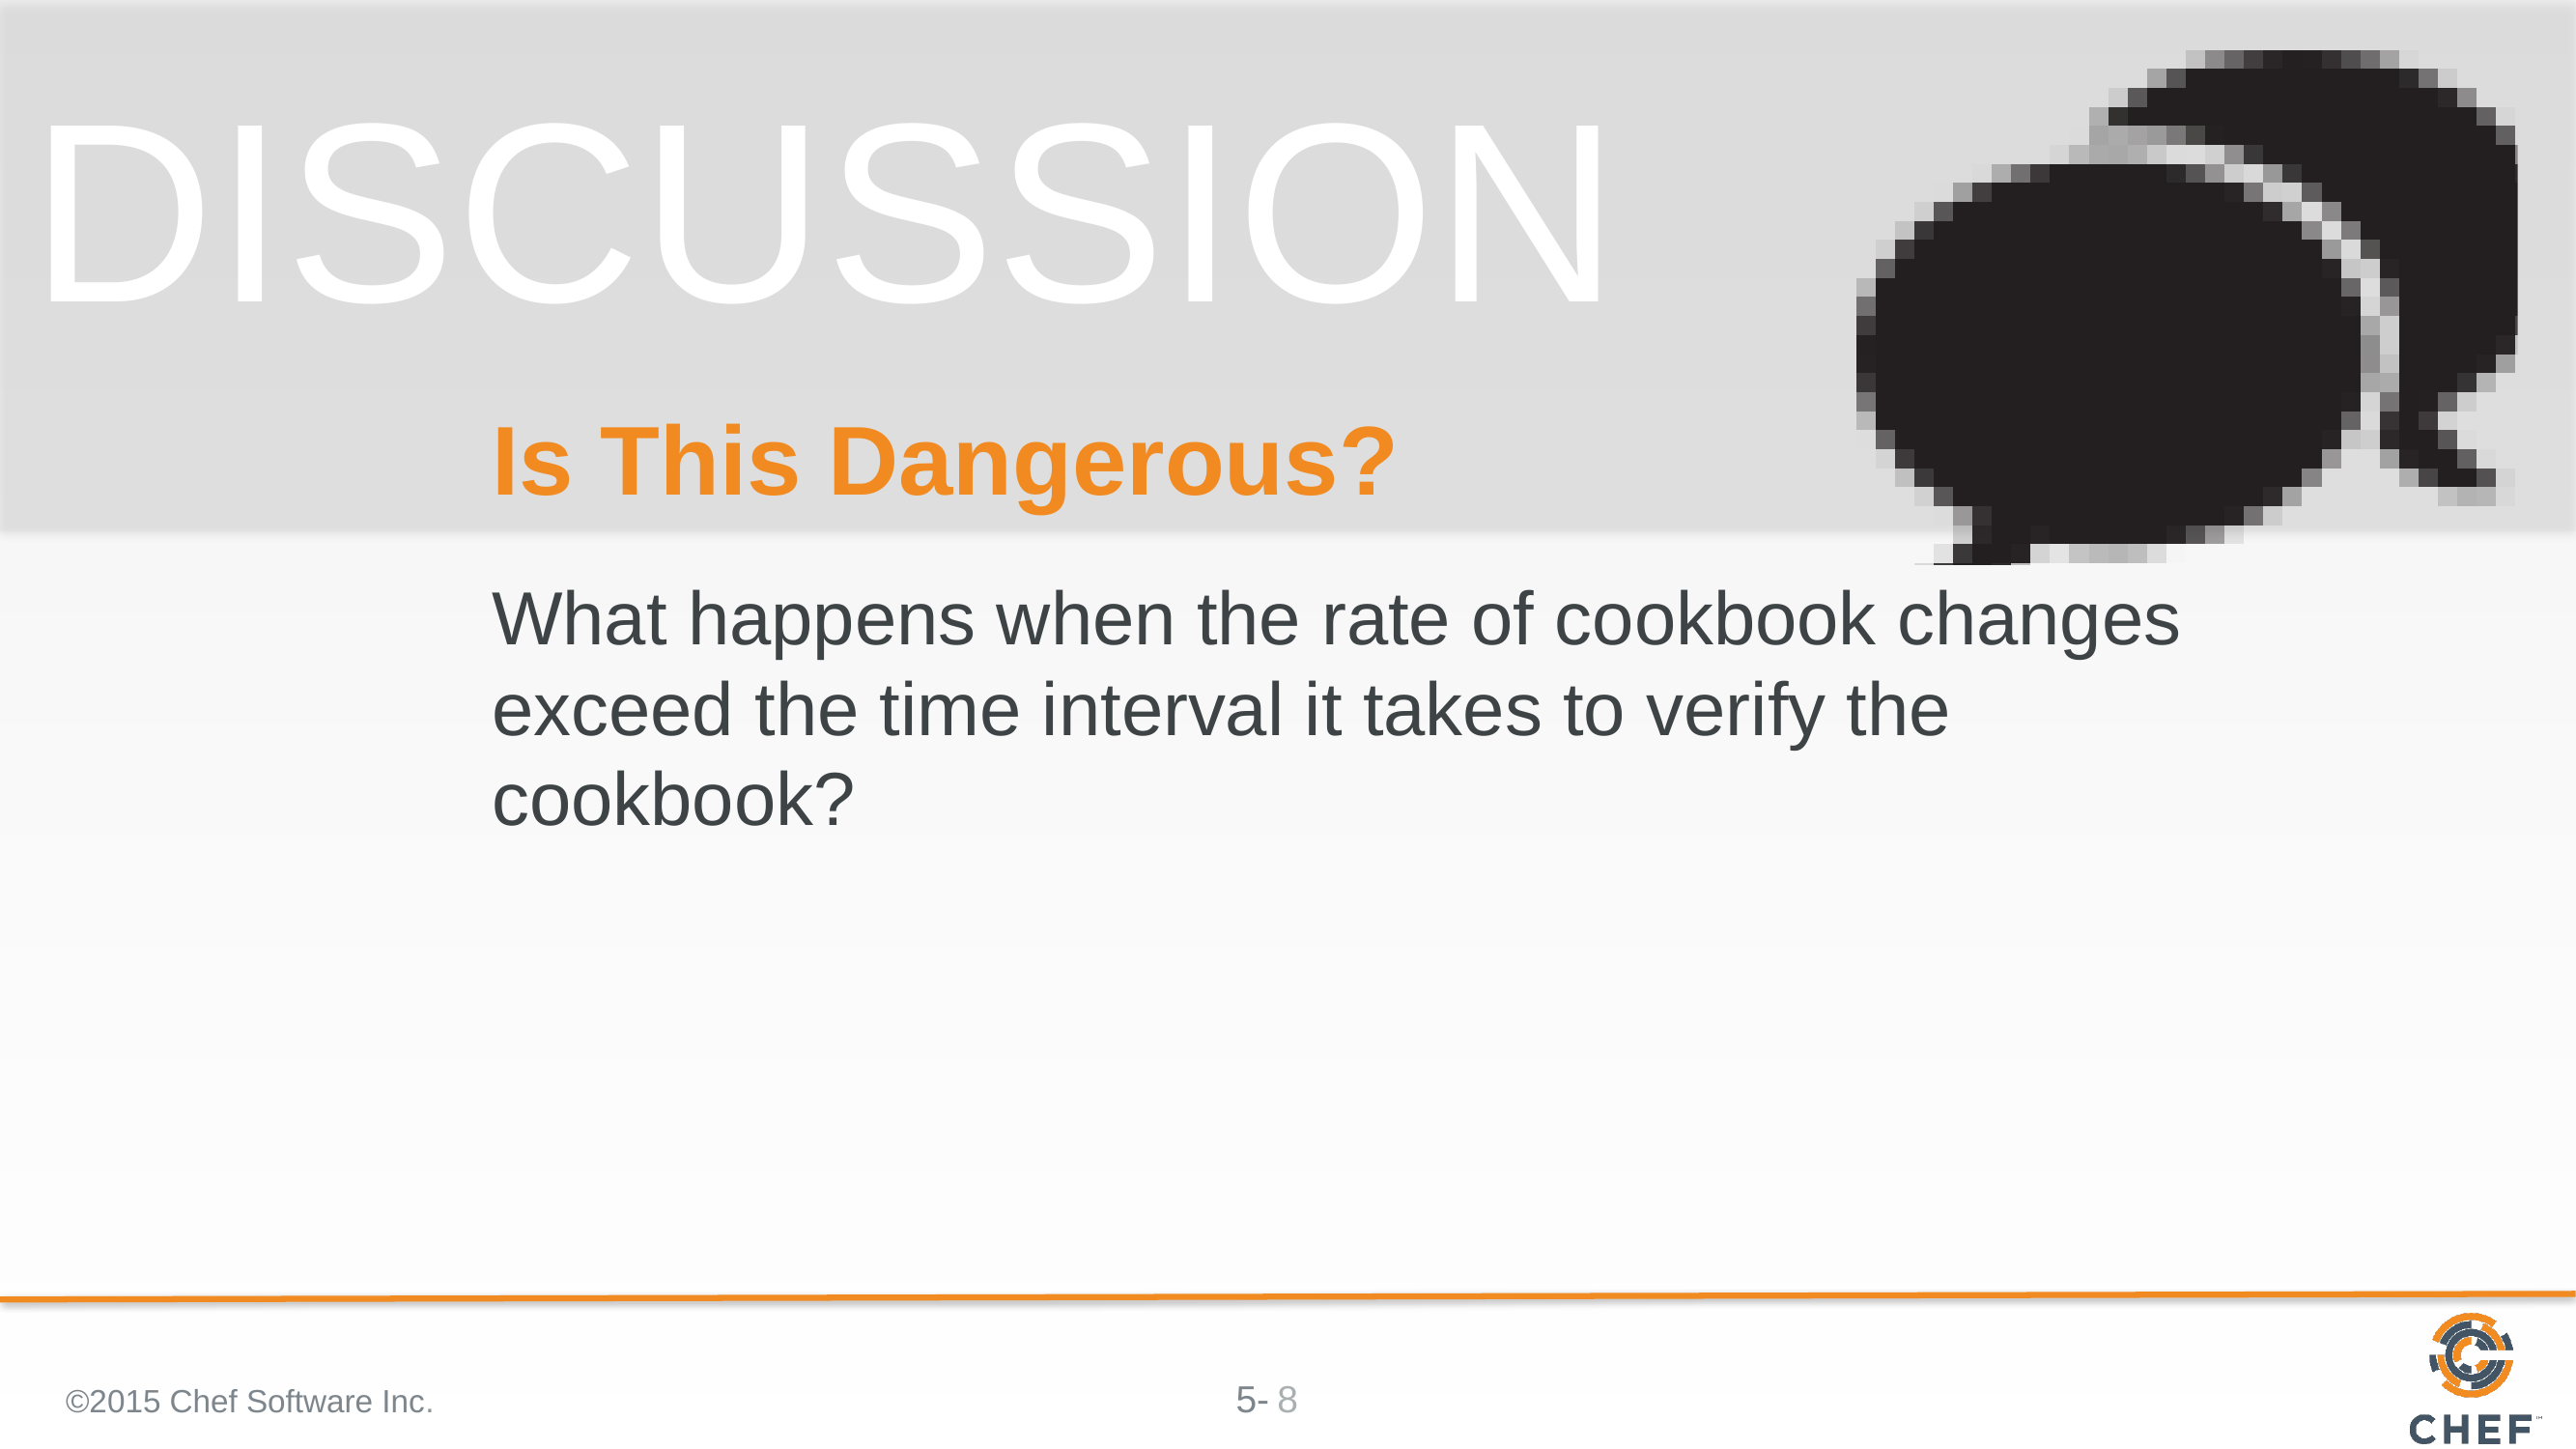

# Is This Dangerous?
What happens when the rate of cookbook changes exceed the time interval it takes to verify the cookbook?
©2015 Chef Software Inc.
8